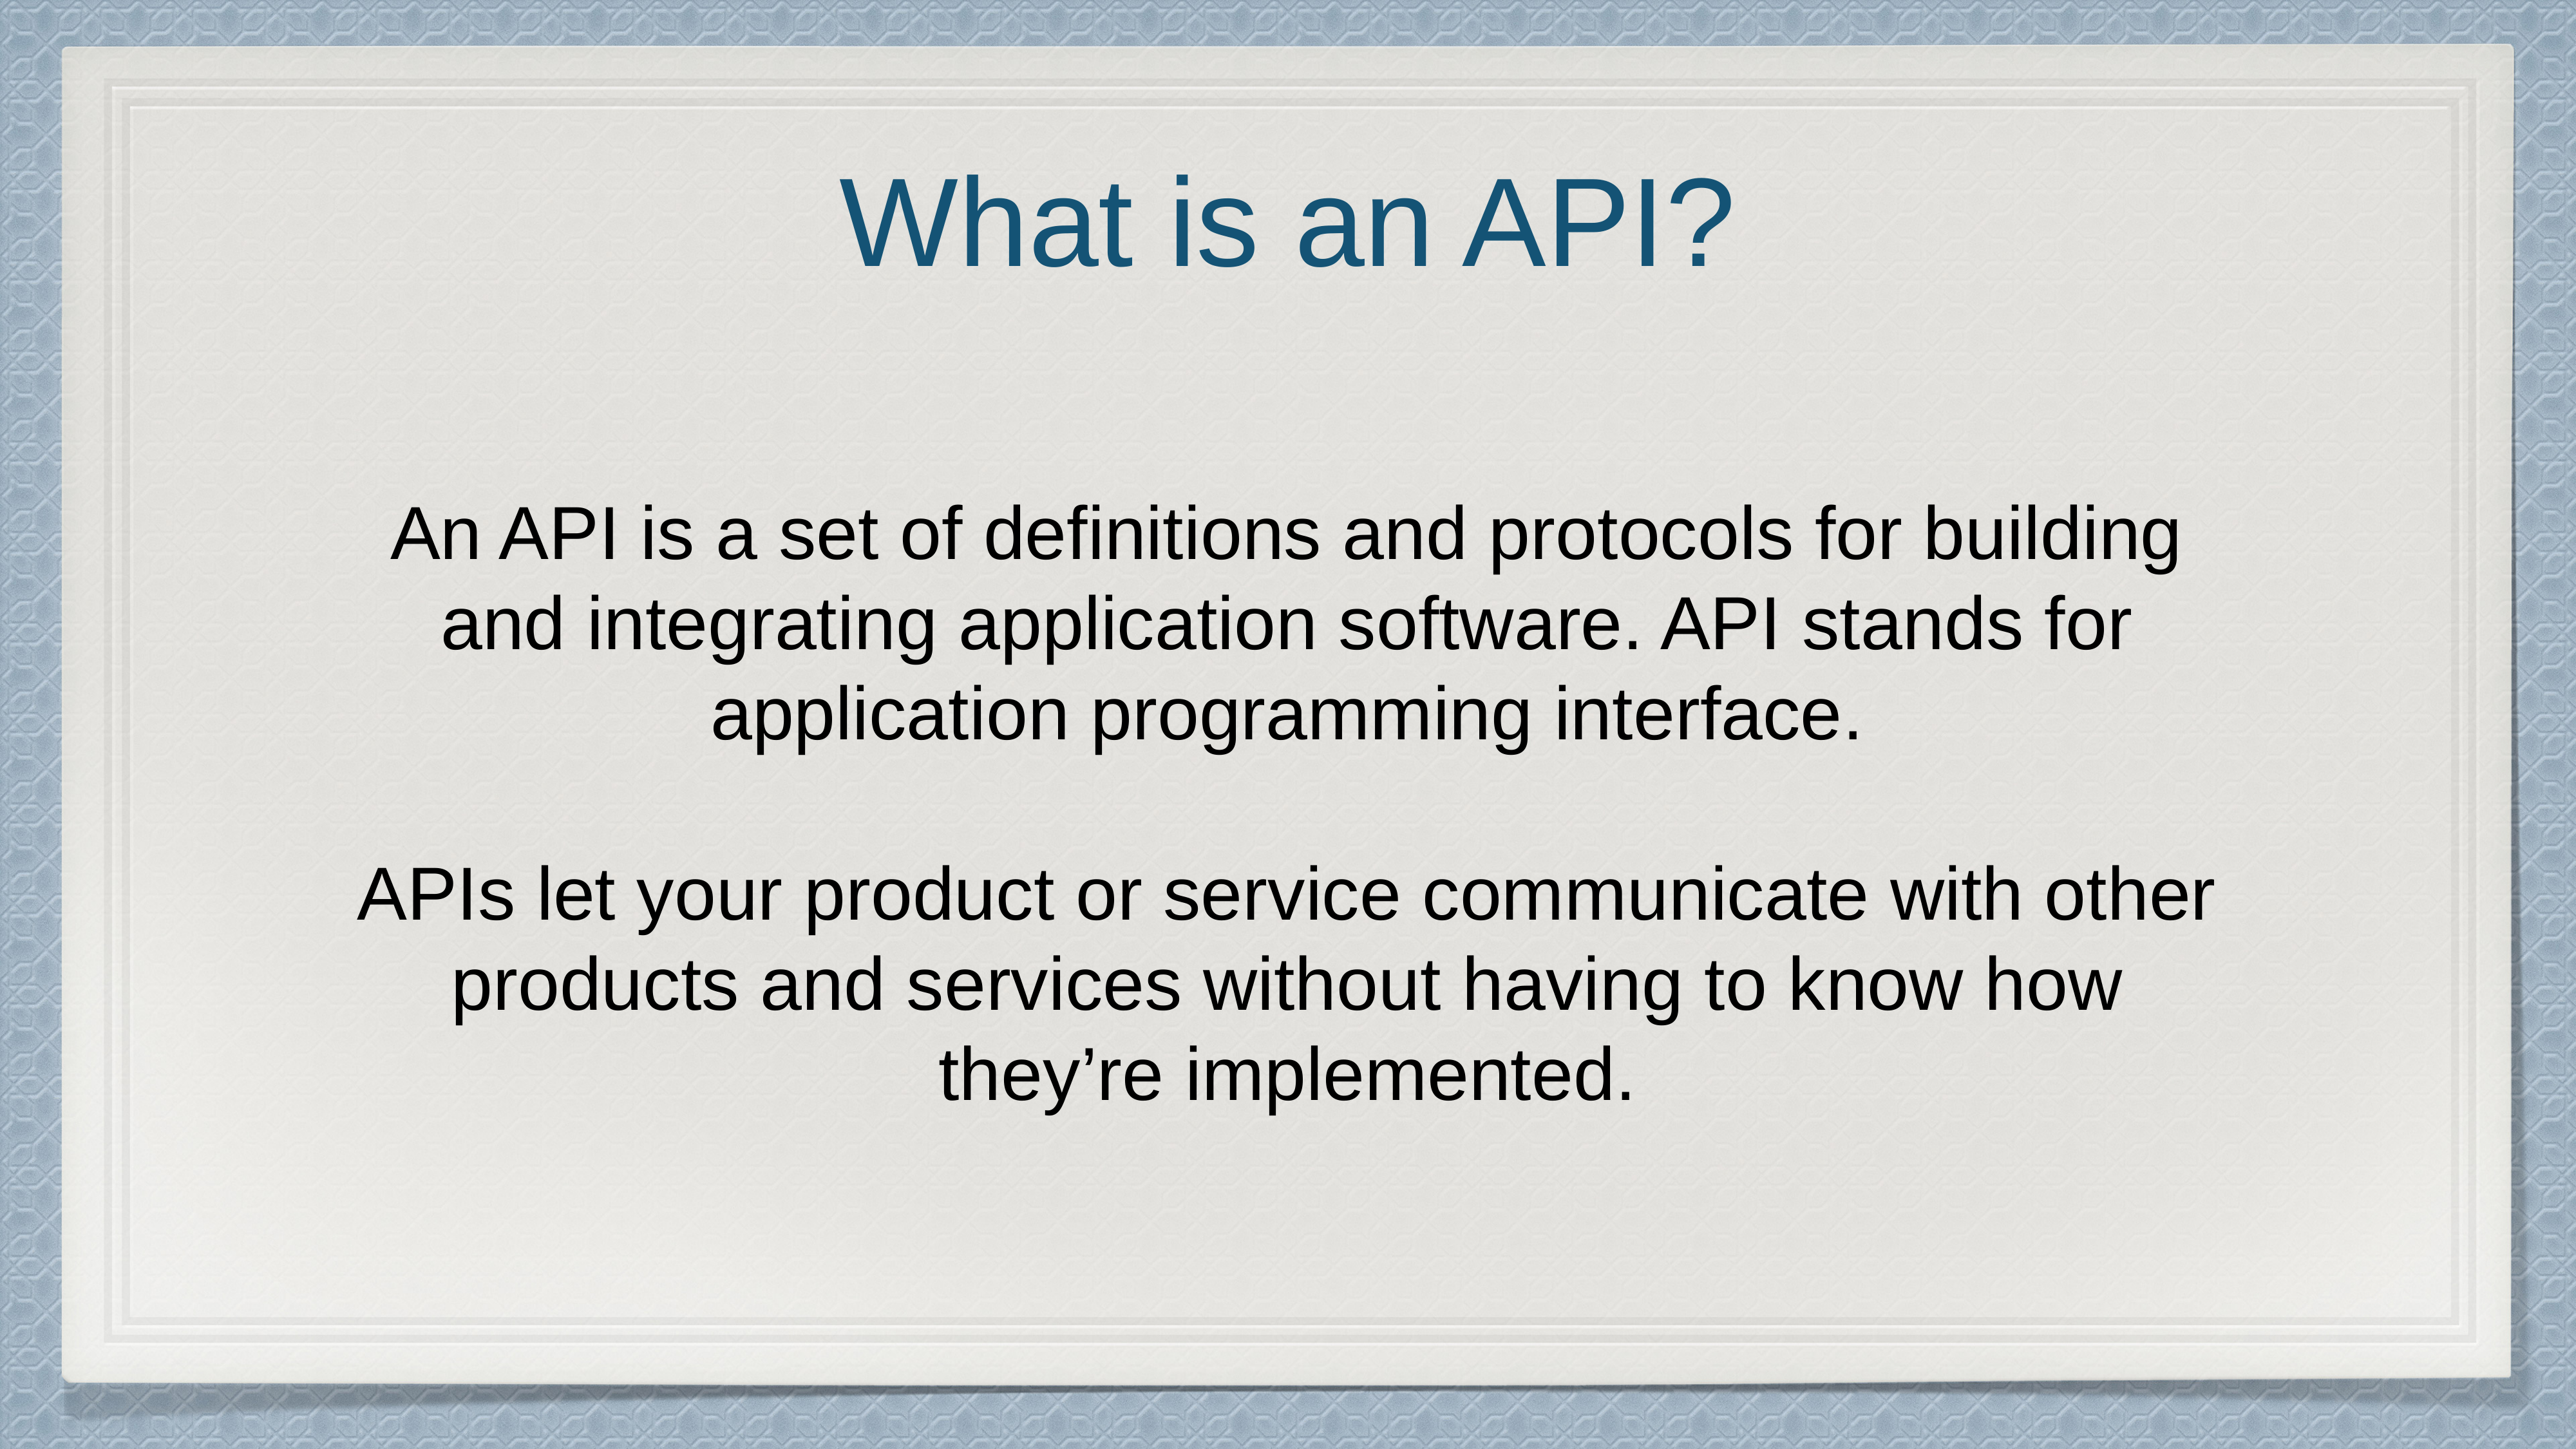

# What is an API?
An API is a set of definitions and protocols for building and integrating application software. API stands for application programming interface.

APIs let your product or service communicate with other products and services without having to know how they’re implemented.